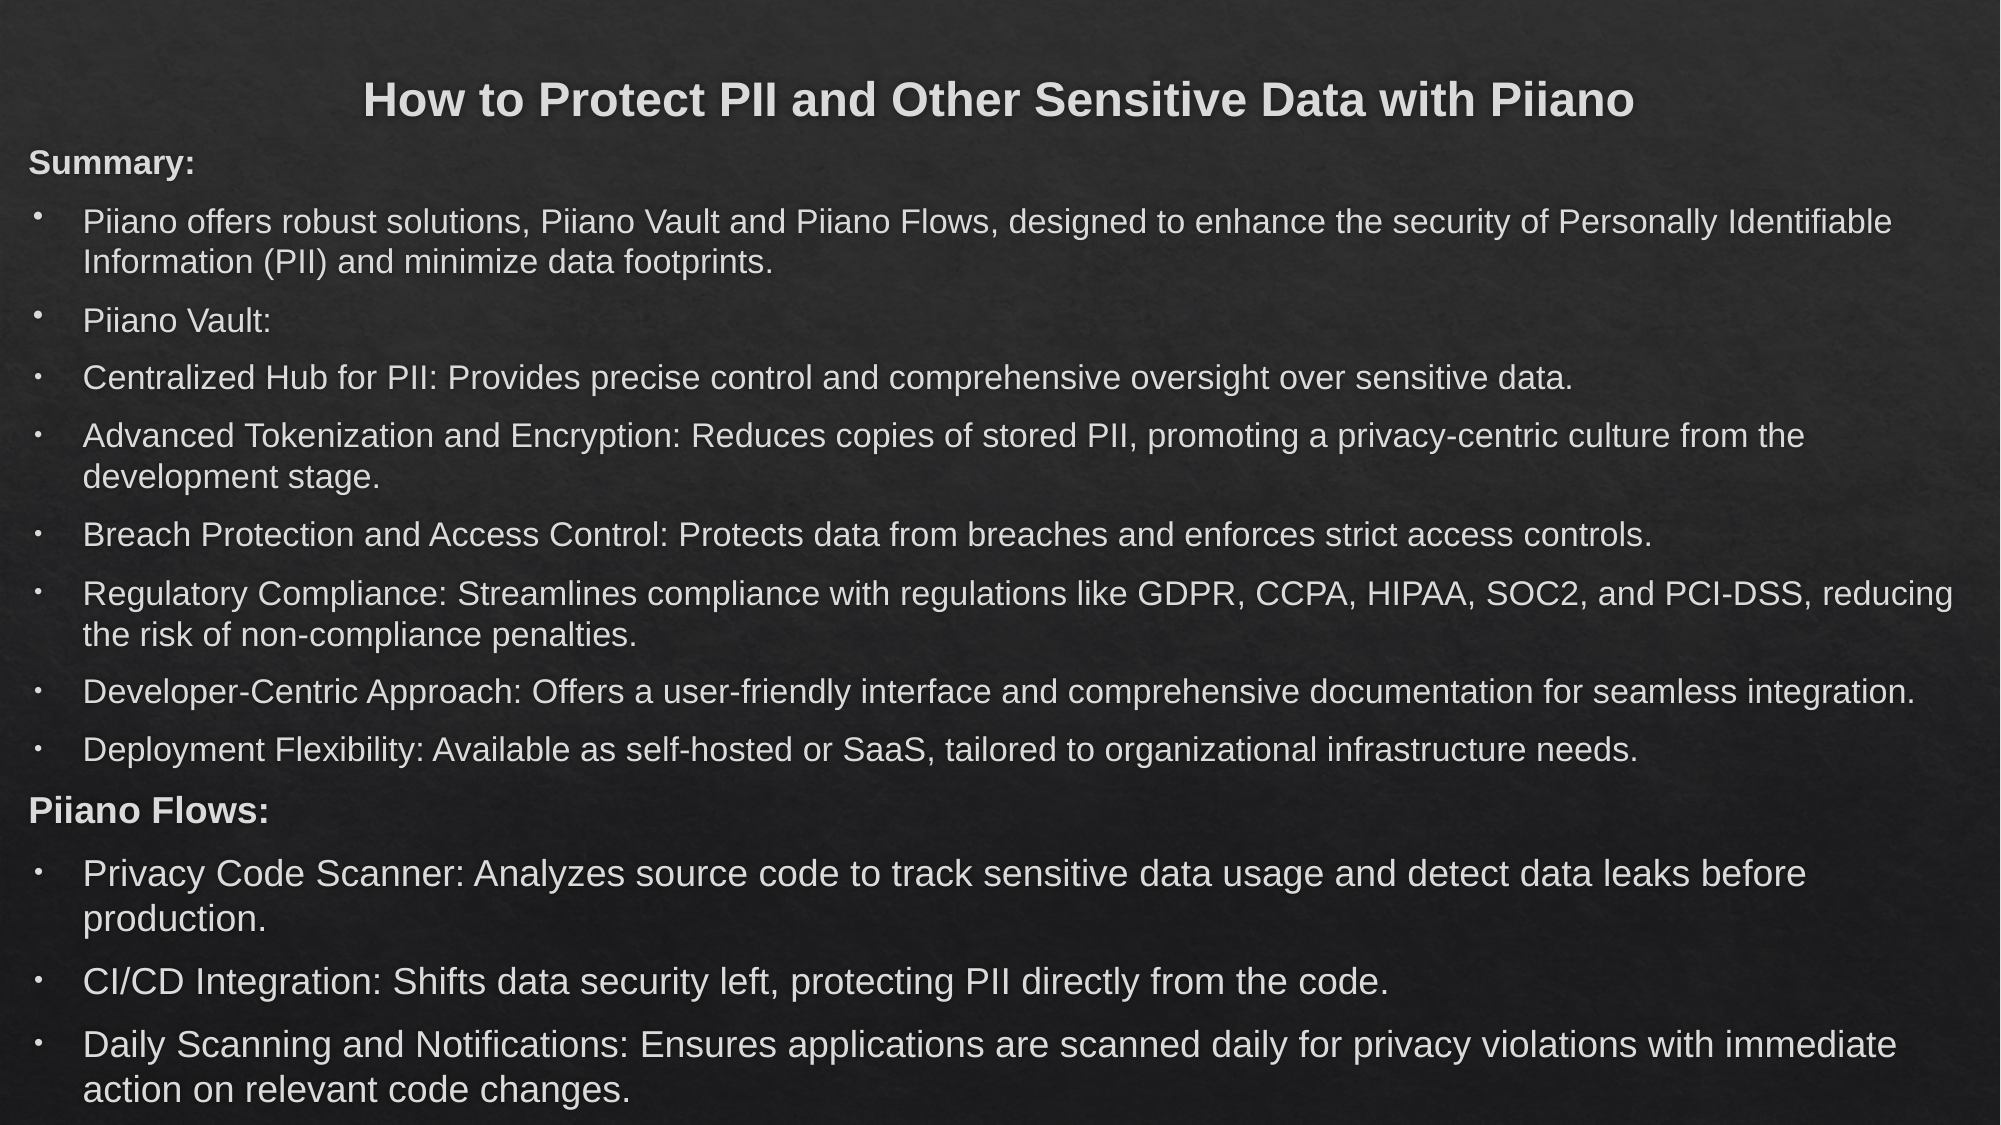

# How to Protect PII and Other Sensitive Data with Piiano
Summary:
Piiano offers robust solutions, Piiano Vault and Piiano Flows, designed to enhance the security of Personally Identifiable Information (PII) and minimize data footprints.
Piiano Vault:
Centralized Hub for PII: Provides precise control and comprehensive oversight over sensitive data.
Advanced Tokenization and Encryption: Reduces copies of stored PII, promoting a privacy-centric culture from the development stage.
Breach Protection and Access Control: Protects data from breaches and enforces strict access controls.
Regulatory Compliance: Streamlines compliance with regulations like GDPR, CCPA, HIPAA, SOC2, and PCI-DSS, reducing the risk of non-compliance penalties.
Developer-Centric Approach: Offers a user-friendly interface and comprehensive documentation for seamless integration.
Deployment Flexibility: Available as self-hosted or SaaS, tailored to organizational infrastructure needs.
Piiano Flows:
Privacy Code Scanner: Analyzes source code to track sensitive data usage and detect data leaks before production.
CI/CD Integration: Shifts data security left, protecting PII directly from the code.
Daily Scanning and Notifications: Ensures applications are scanned daily for privacy violations with immediate action on relevant code changes.